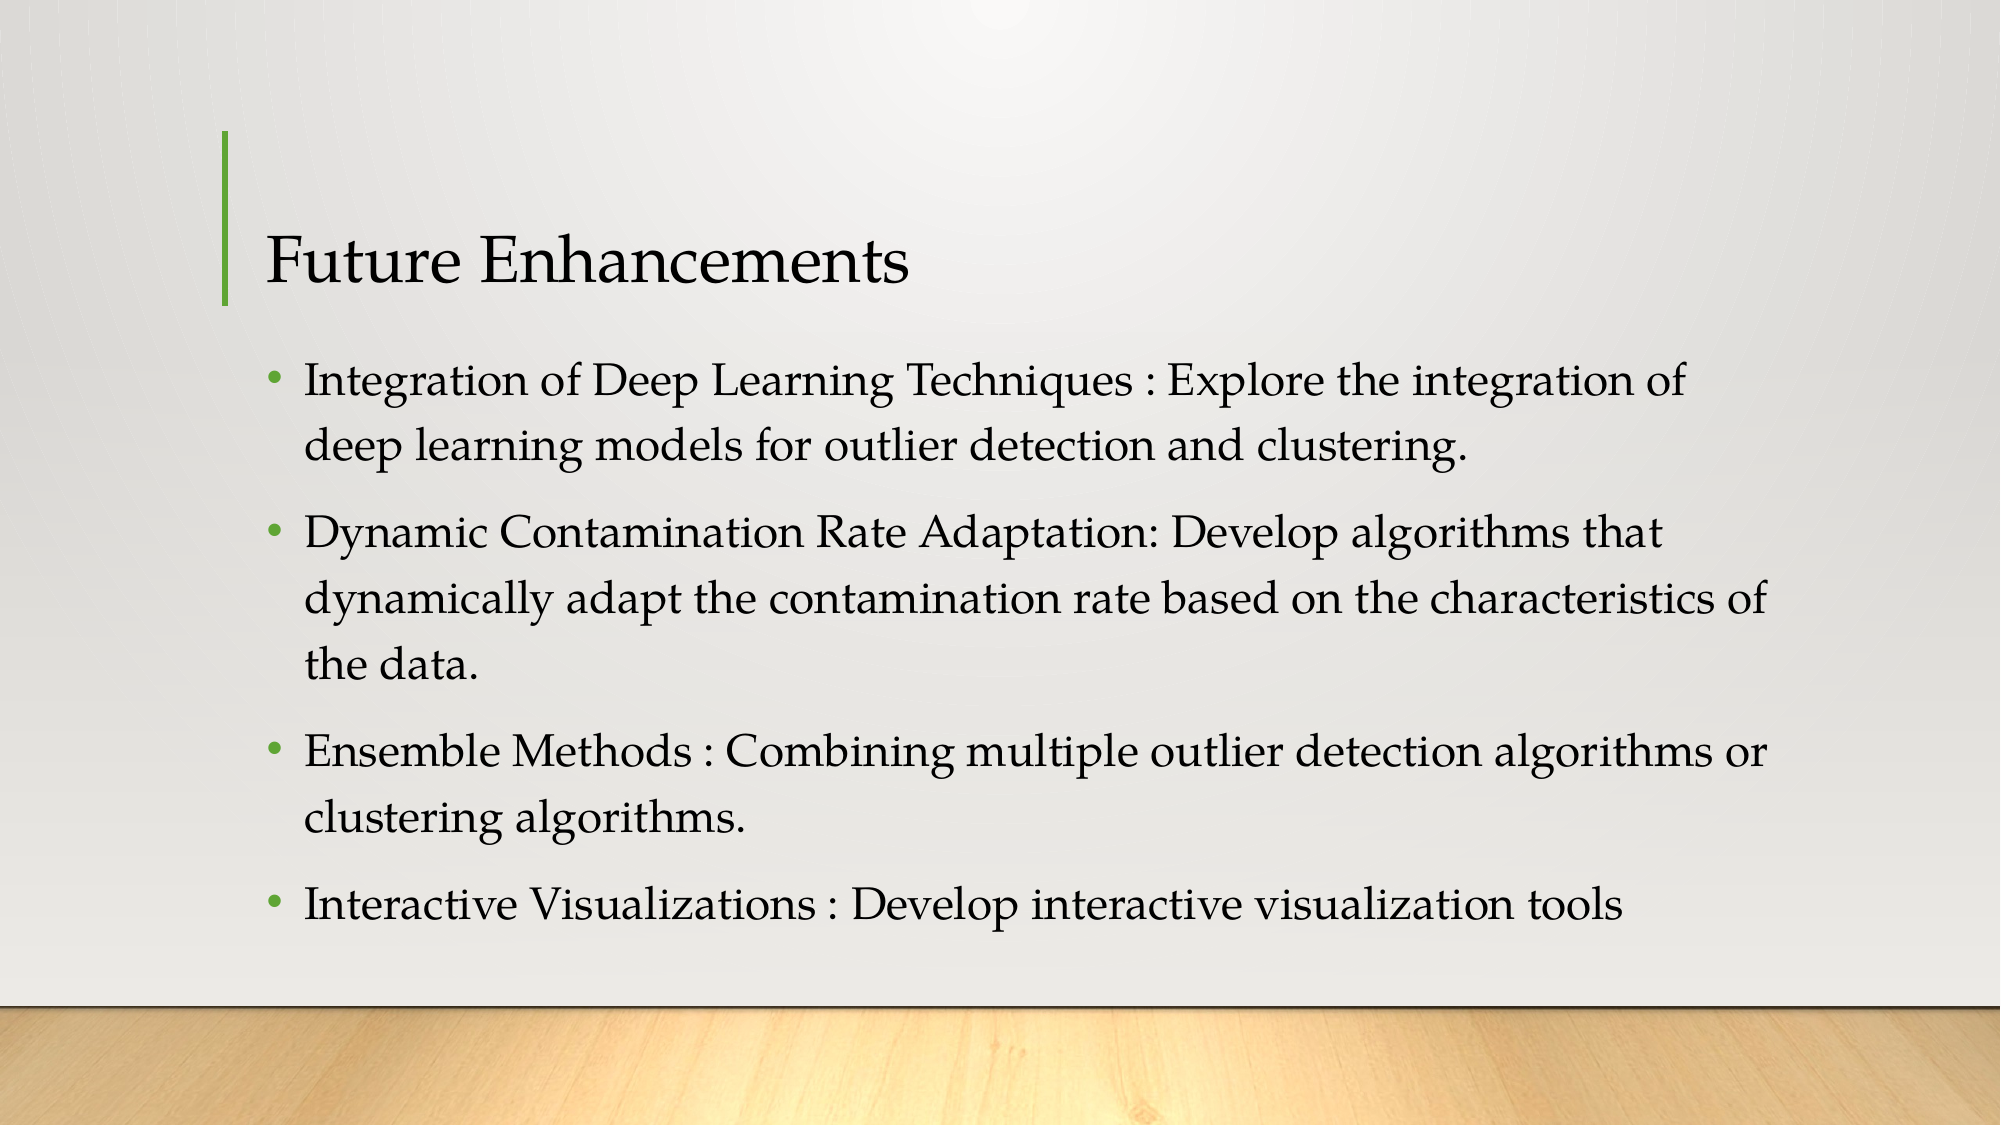

# Future Enhancements
Integration of Deep Learning Techniques : Explore the integration of deep learning models for outlier detection and clustering.
Dynamic Contamination Rate Adaptation: Develop algorithms that dynamically adapt the contamination rate based on the characteristics of the data.
Ensemble Methods : Combining multiple outlier detection algorithms or clustering algorithms.
Interactive Visualizations : Develop interactive visualization tools